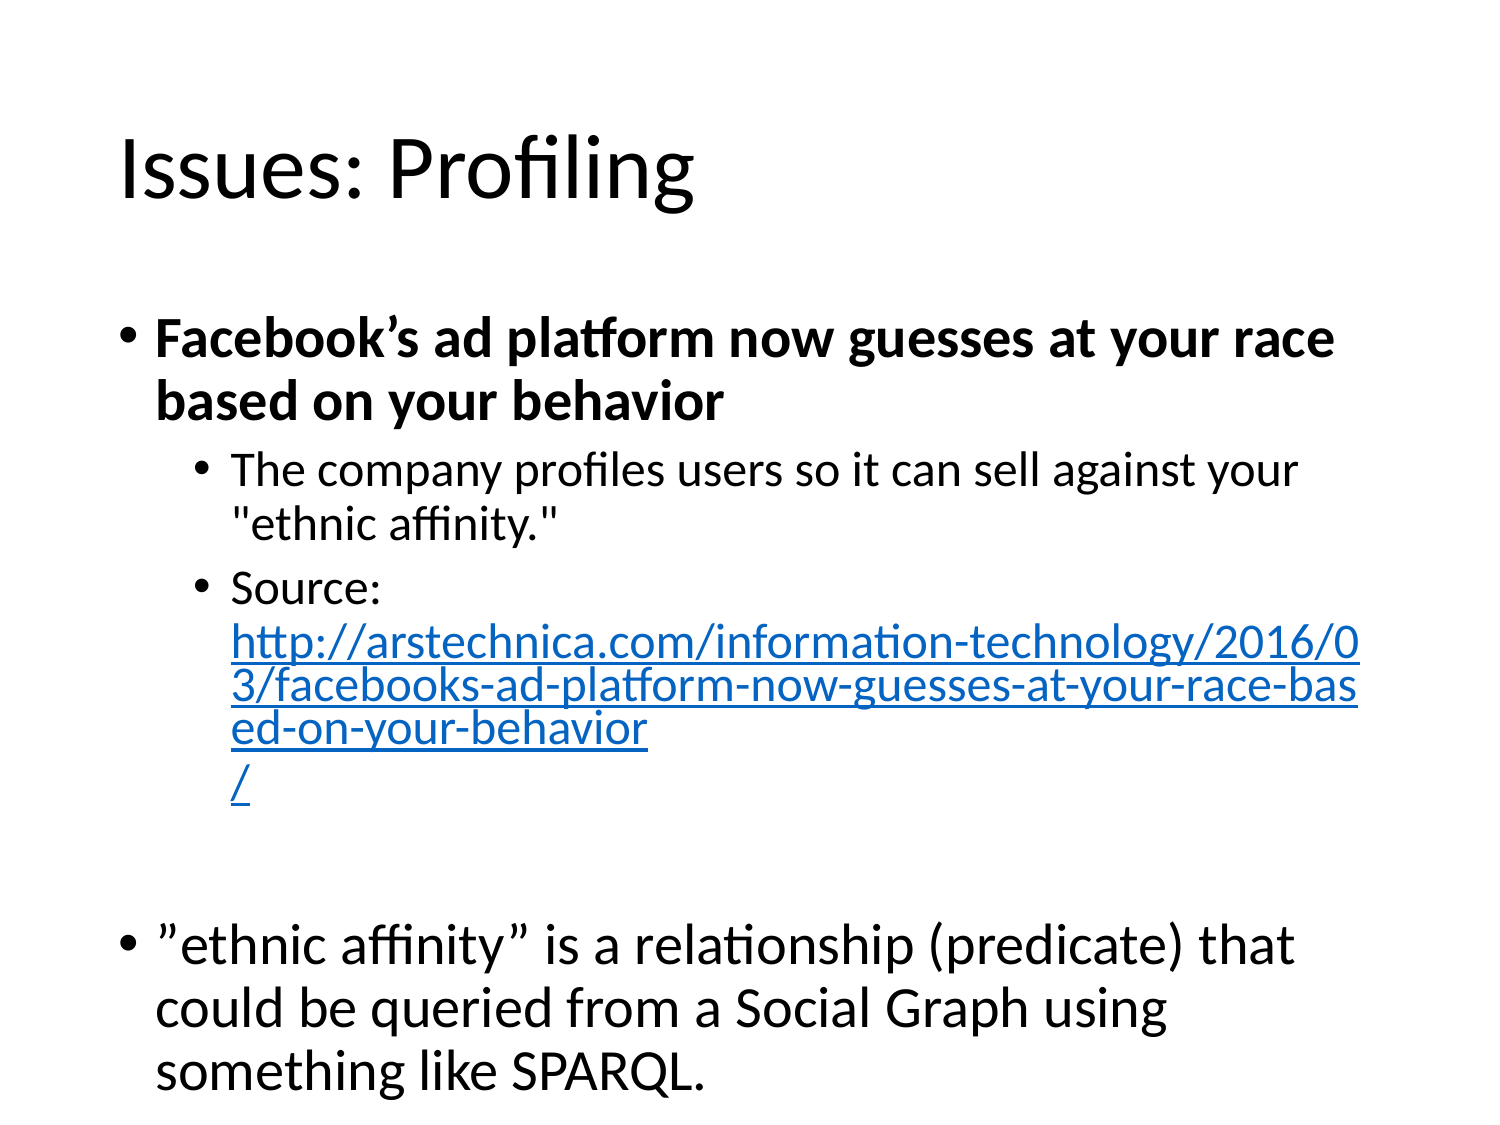

# Issues: Profiling
Facebook’s ad platform now guesses at your race based on your behavior
The company profiles users so it can sell against your "ethnic affinity."
Source: http://arstechnica.com/information-technology/2016/03/facebooks-ad-platform-now-guesses-at-your-race-based-on-your-behavior/

”ethnic affinity” is a relationship (predicate) that could be queried from a Social Graph using something like SPARQL.